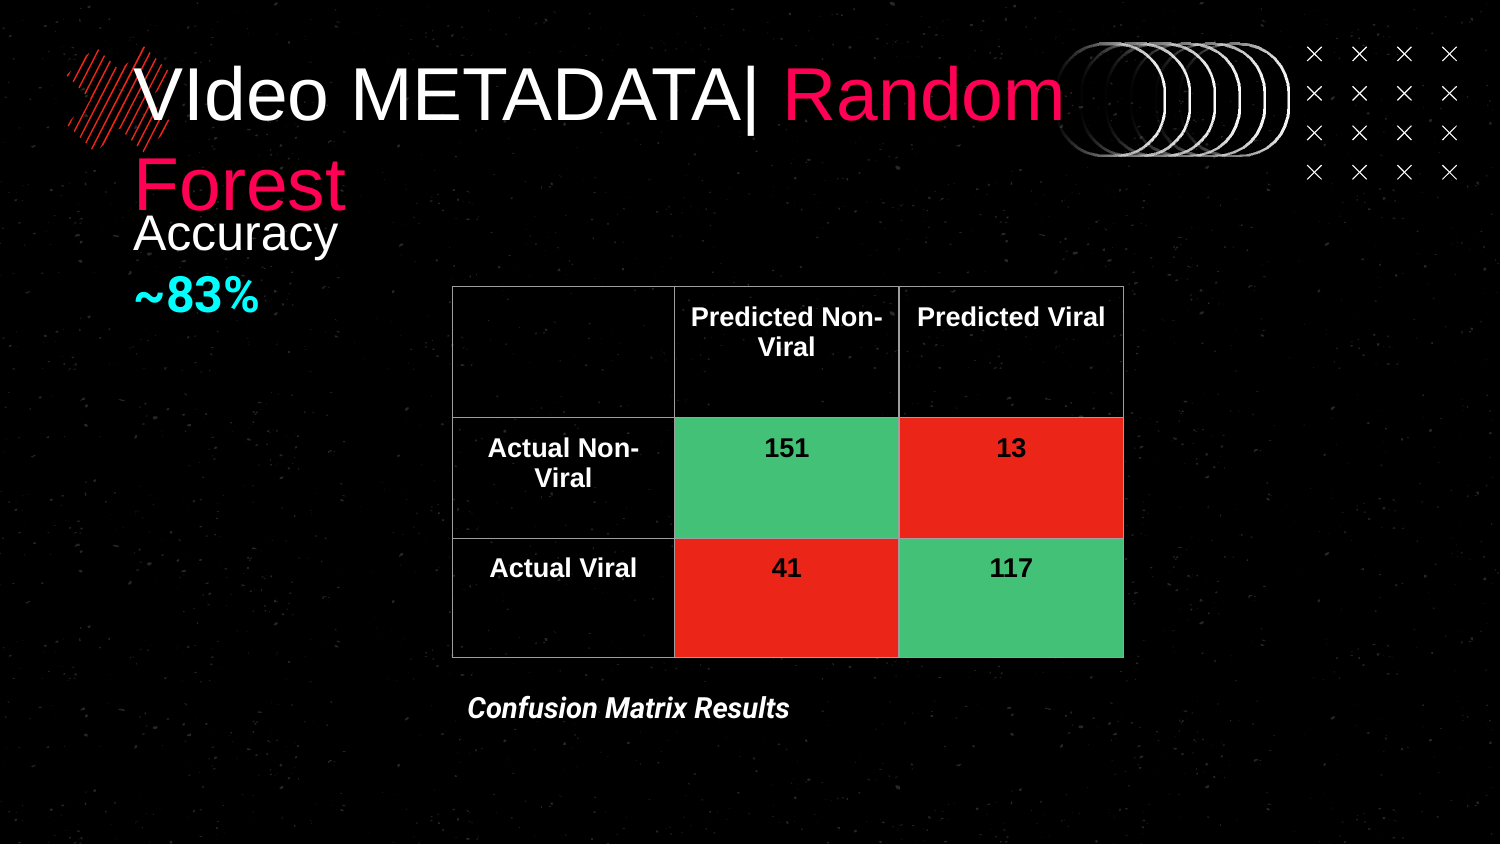

# VIdeo METADATA| Random Forest
Accuracy
~83%
|  | Predicted Non-Viral | Predicted Viral |
| --- | --- | --- |
| Actual Non-Viral | 151 | 13 |
| Actual Viral | 41 | 117 |
Confusion Matrix Results